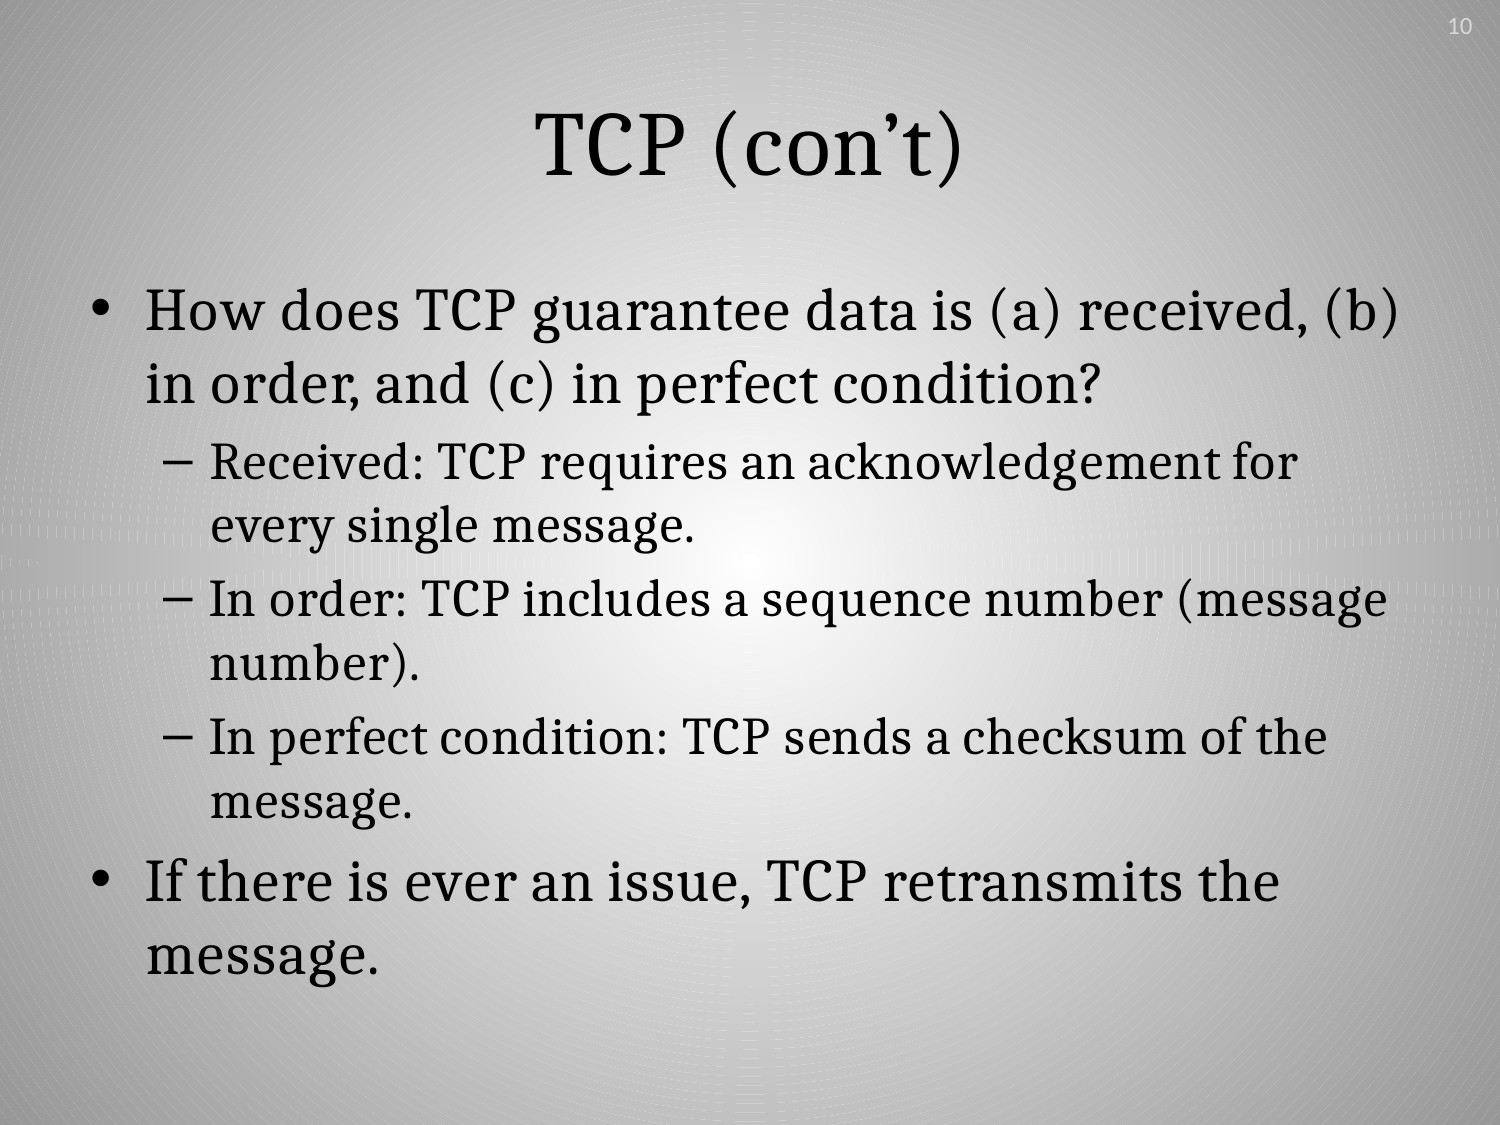

10
# TCP (con’t)
How does TCP guarantee data is (a) received, (b) in order, and (c) in perfect condition?
Received: TCP requires an acknowledgement for every single message.
In order: TCP includes a sequence number (message number).
In perfect condition: TCP sends a checksum of the message.
If there is ever an issue, TCP retransmits the message.